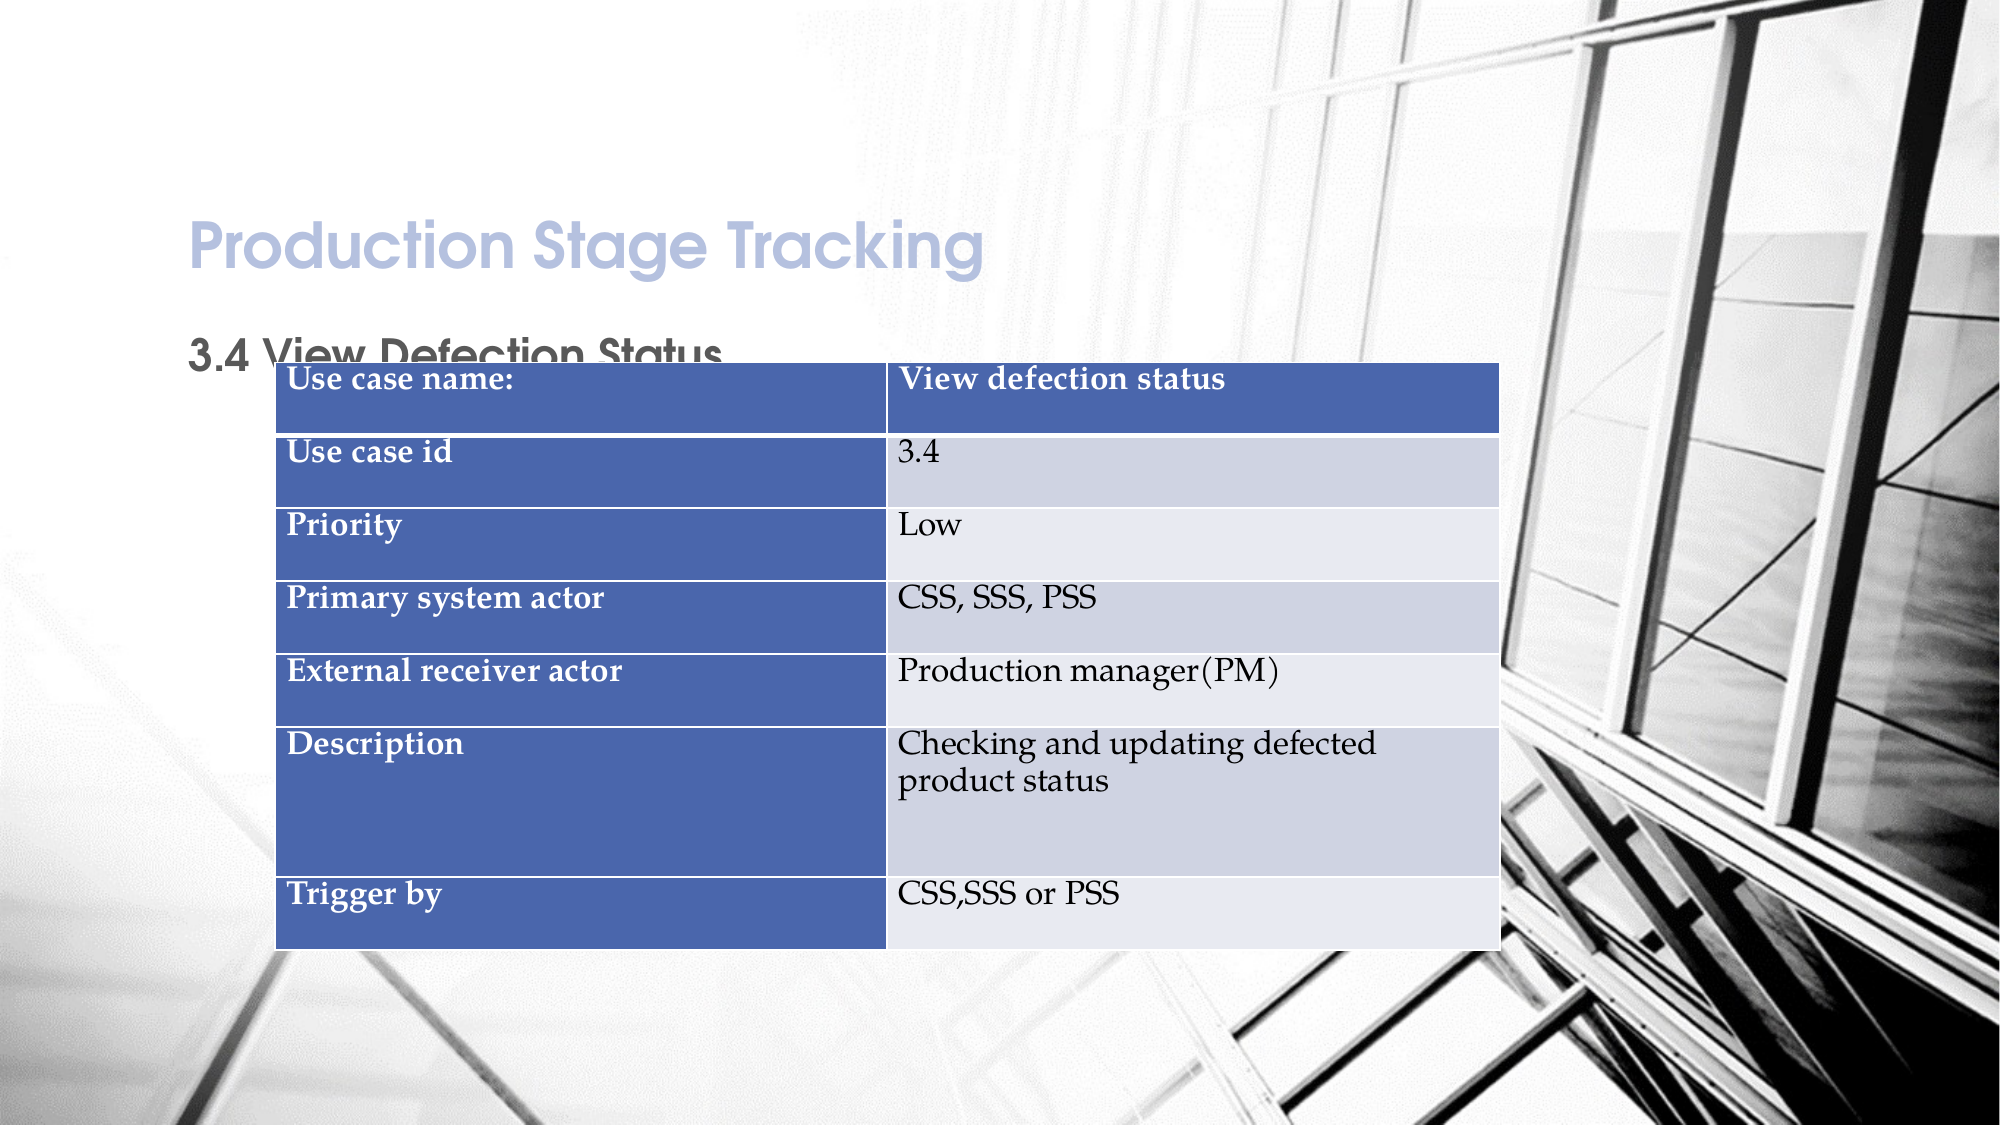

Production Stage Tracking
3.4 View Defection Status

| Use case name: | View defection status |
| --- | --- |
| Use case id | 3.4 |
| Priority | Low |
| Primary system actor | CSS, SSS, PSS |
| External receiver actor | Production manager(PM) |
| Description | Checking and updating defected product status |
| Trigger by | CSS,SSS or PSS |